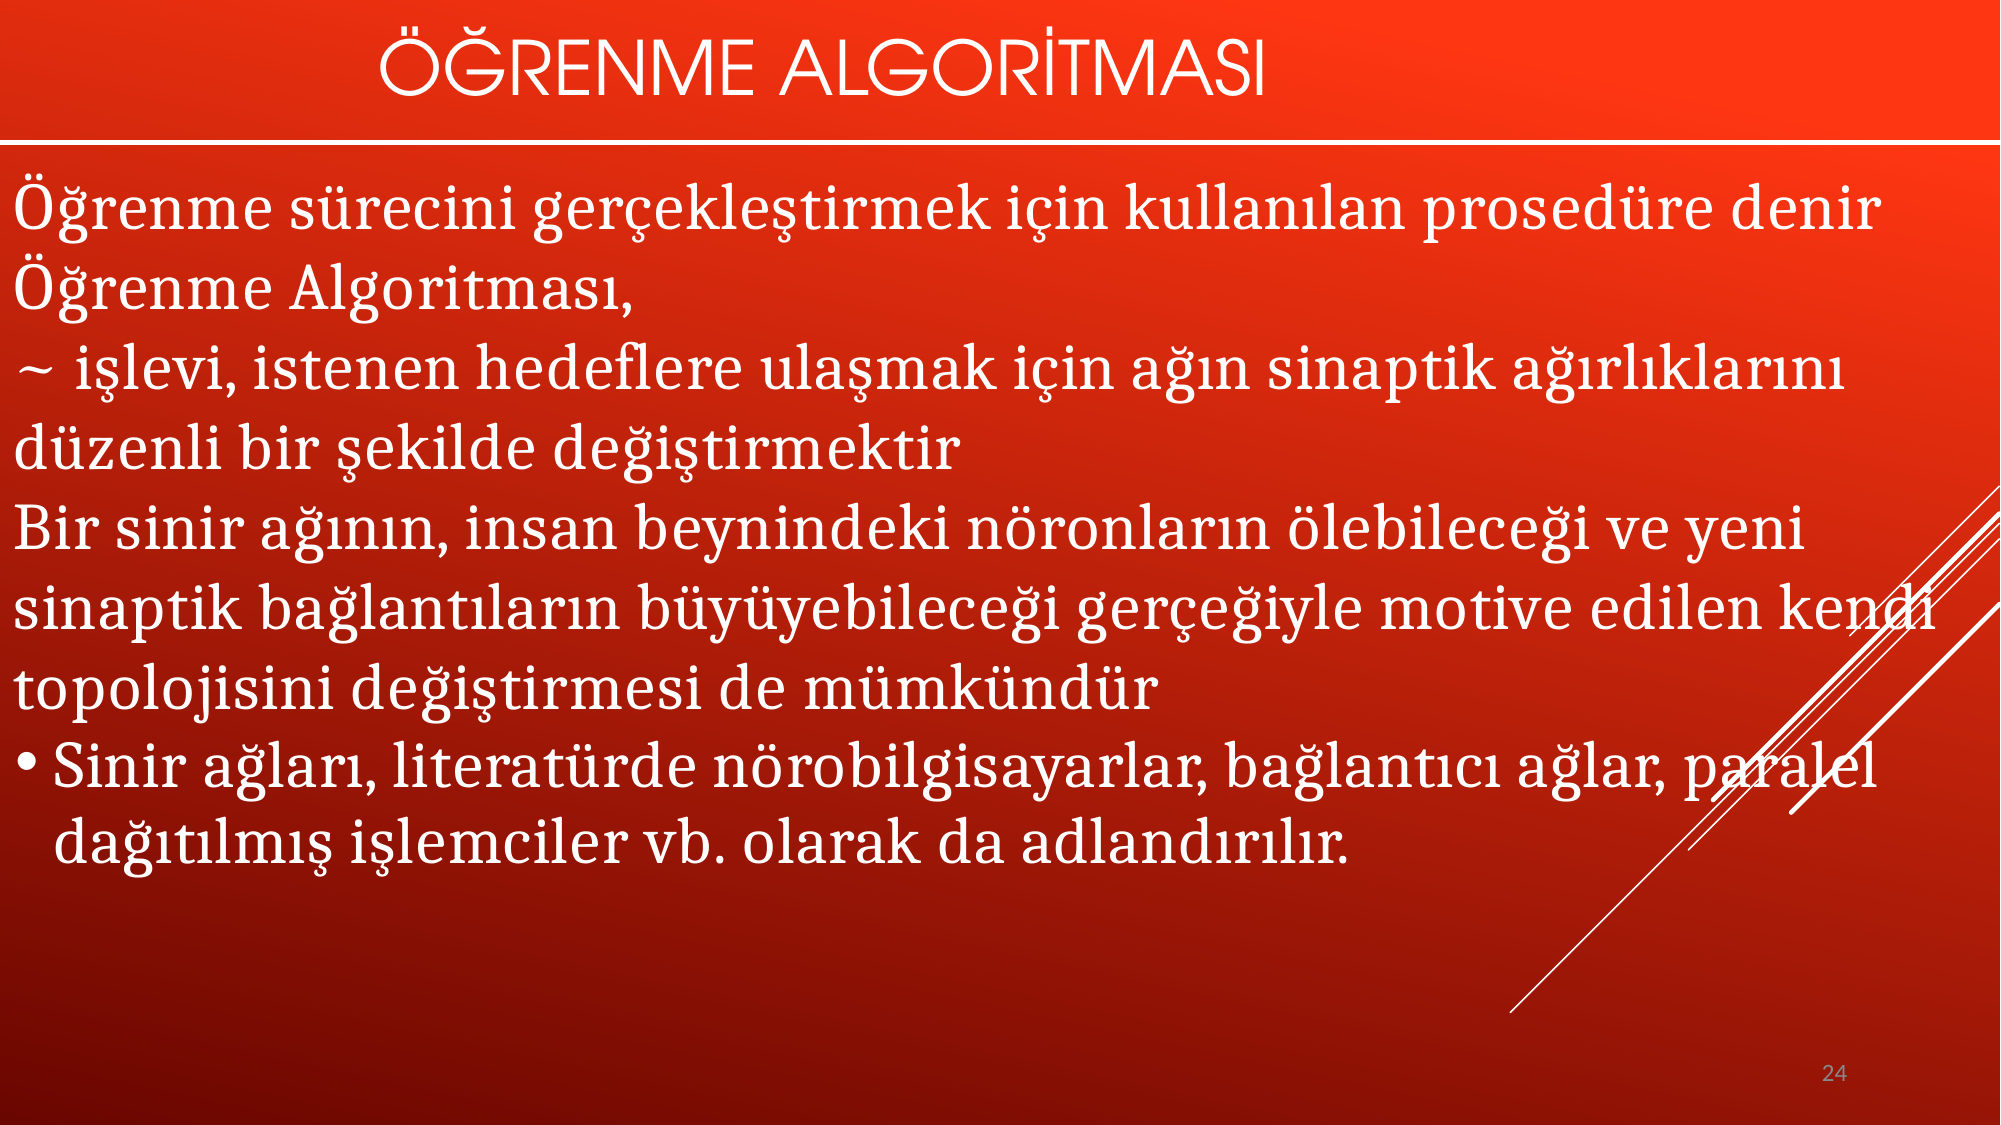

# Öğrenme Algoritması

Öğrenme sürecini gerçekleştirmek için kullanılan prosedüre denir
Öğrenme Algoritması,
~ işlevi, istenen hedeflere ulaşmak için ağın sinaptik ağırlıklarını düzenli bir şekilde değiştirmektir
Bir sinir ağının, insan beynindeki nöronların ölebileceği ve yeni sinaptik bağlantıların büyüyebileceği gerçeğiyle motive edilen kendi topolojisini değiştirmesi de mümkündür
Sinir ağları, literatürde nörobilgisayarlar, bağlantıcı ağlar, paralel dağıtılmış işlemciler vb. olarak da adlandırılır.
24